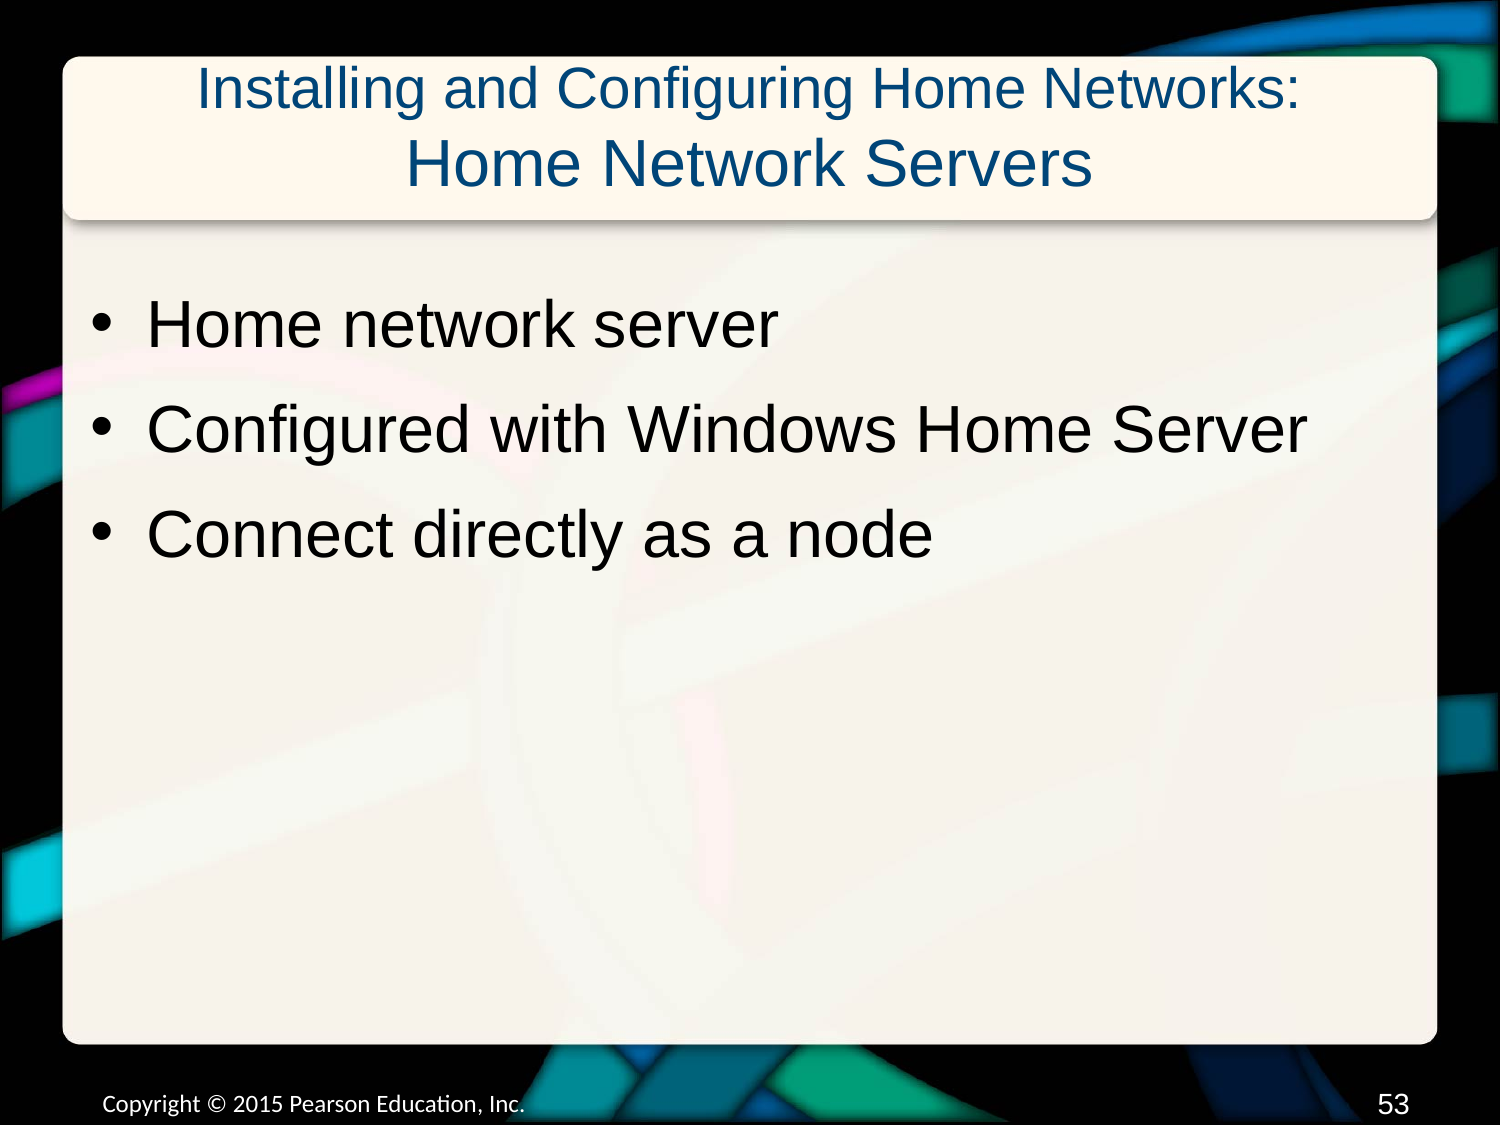

# Installing and Configuring Home Networks: Home Network Servers
Home network server
Configured with Windows Home Server
Connect directly as a node

Copyright © 2015 Pearson Education, Inc.
53